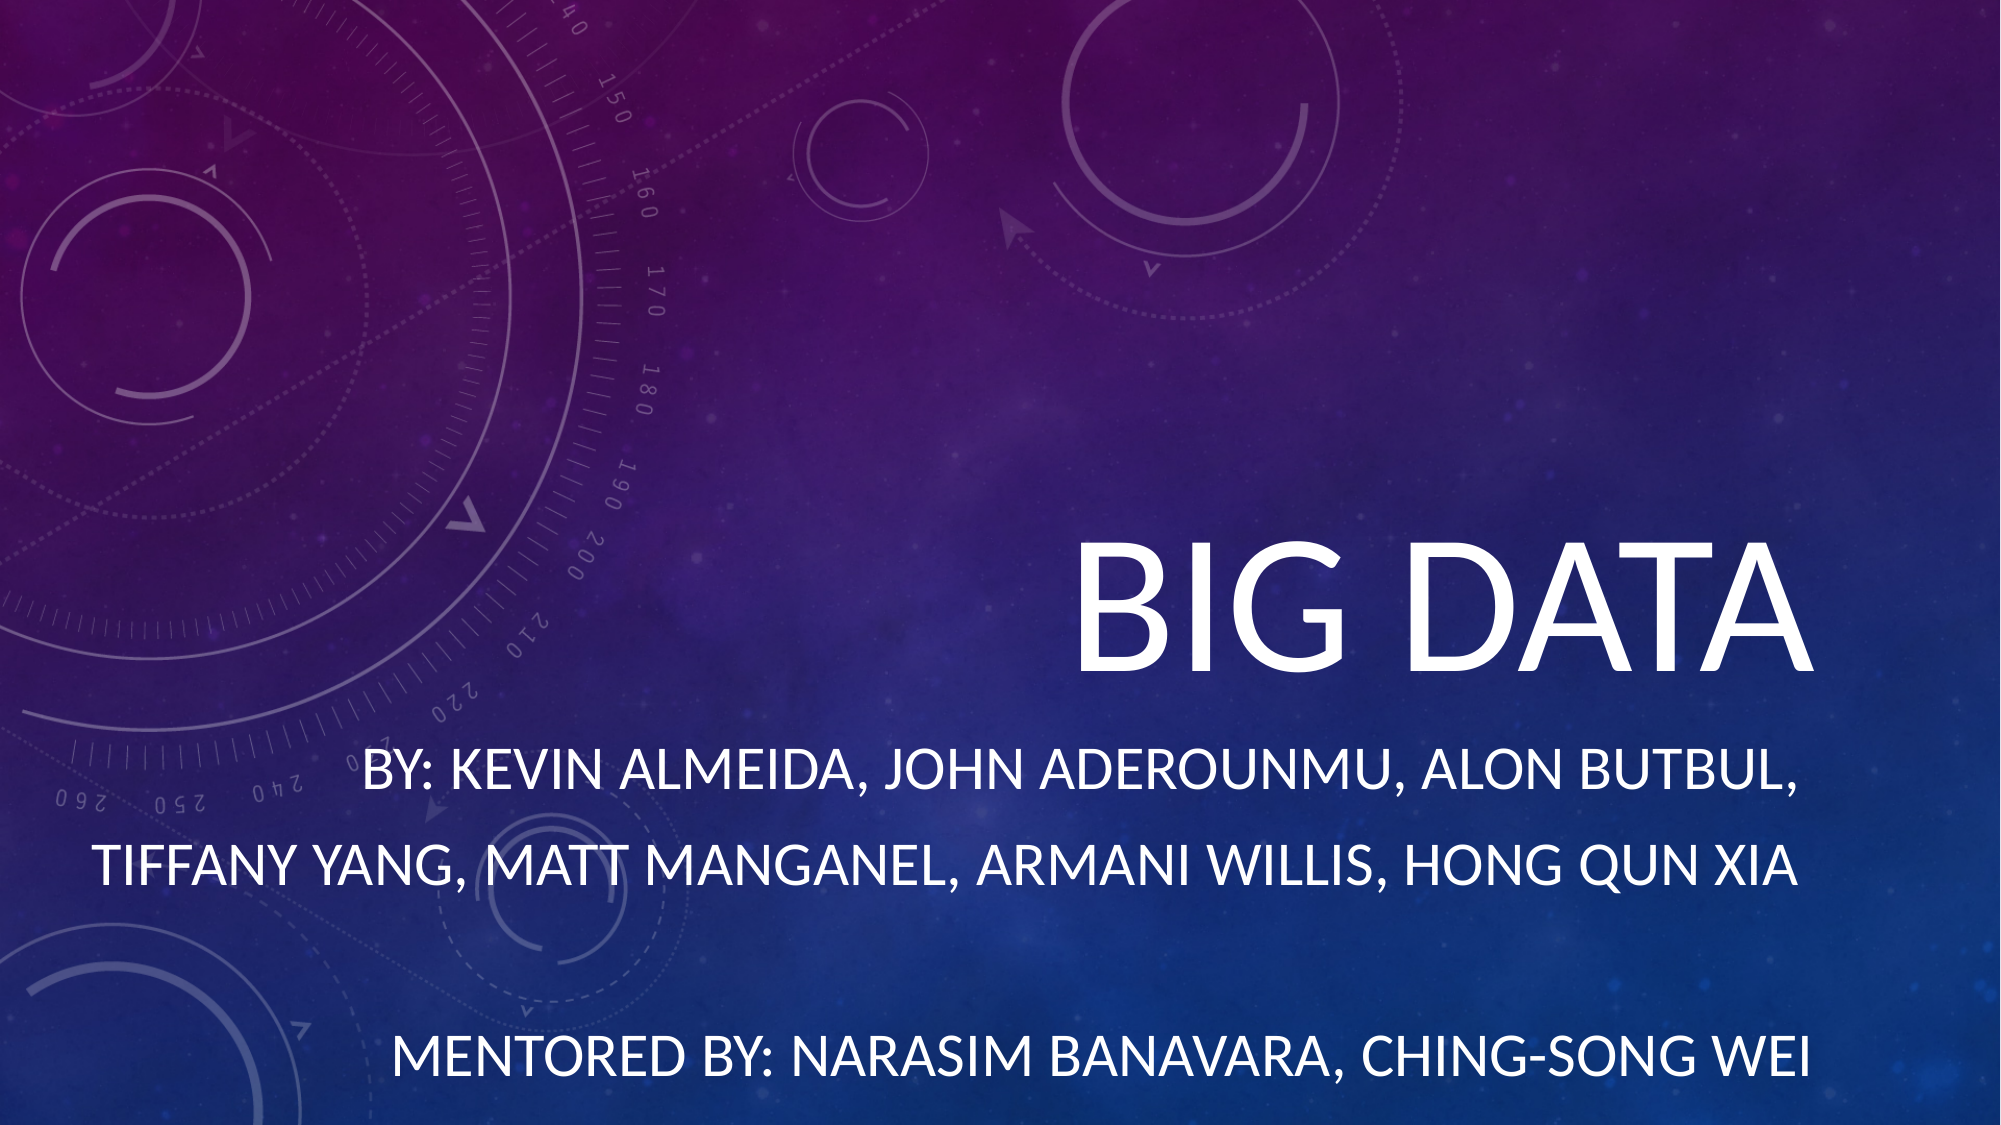

# BIG DATA
BY: KEVIN ALMEIDA, JOHN ADEROUNMU, ALON BUTBUL,
TIFFANY YANG, MATT MANGANEL, ARMANI WILLIS, HONG QUN XIA

MENTORED BY: NARASIM BANAVARA, CHING-SONG WEI